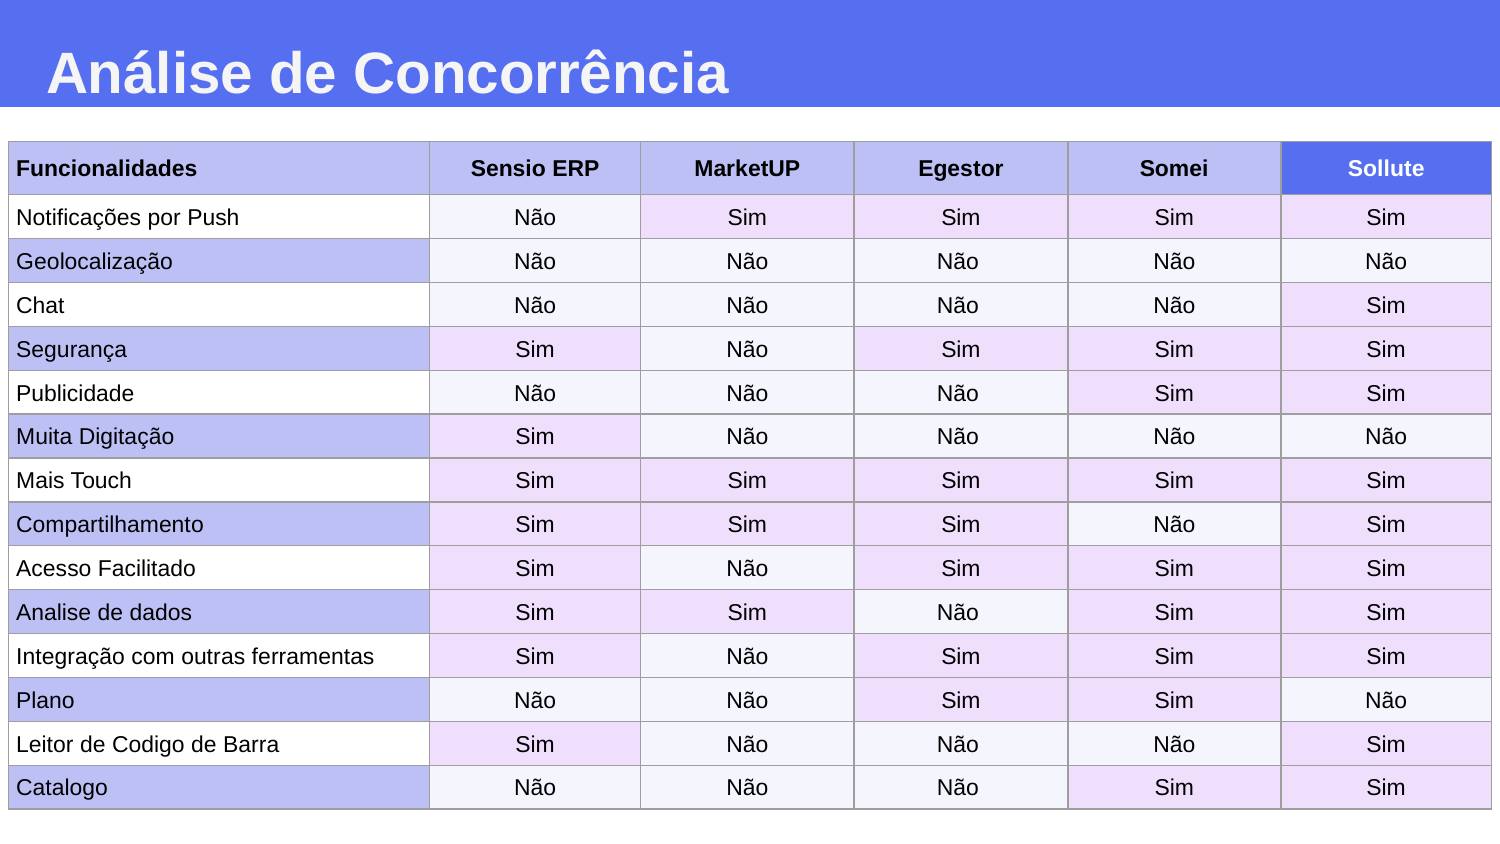

Análise de Concorrência

| Funcionalidades | Sensio ERP | MarketUP | Egestor | Somei | Sollute |
| --- | --- | --- | --- | --- | --- |
| Notificações por Push | Não | Sim | Sim | Sim | Sim |
| Geolocalização | Não | Não | Não | Não | Não |
| Chat | Não | Não | Não | Não | Sim |
| Segurança | Sim | Não | Sim | Sim | Sim |
| Publicidade | Não | Não | Não | Sim | Sim |
| Muita Digitação | Sim | Não | Não | Não | Não |
| Mais Touch | Sim | Sim | Sim | Sim | Sim |
| Compartilhamento | Sim | Sim | Sim | Não | Sim |
| Acesso Facilitado | Sim | Não | Sim | Sim | Sim |
| Analise de dados | Sim | Sim | Não | Sim | Sim |
| Integração com outras ferramentas | Sim | Não | Sim | Sim | Sim |
| Plano | Não | Não | Sim | Sim | Não |
| Leitor de Codigo de Barra | Sim | Não | Não | Não | Sim |
| Catalogo | Não | Não | Não | Sim | Sim |